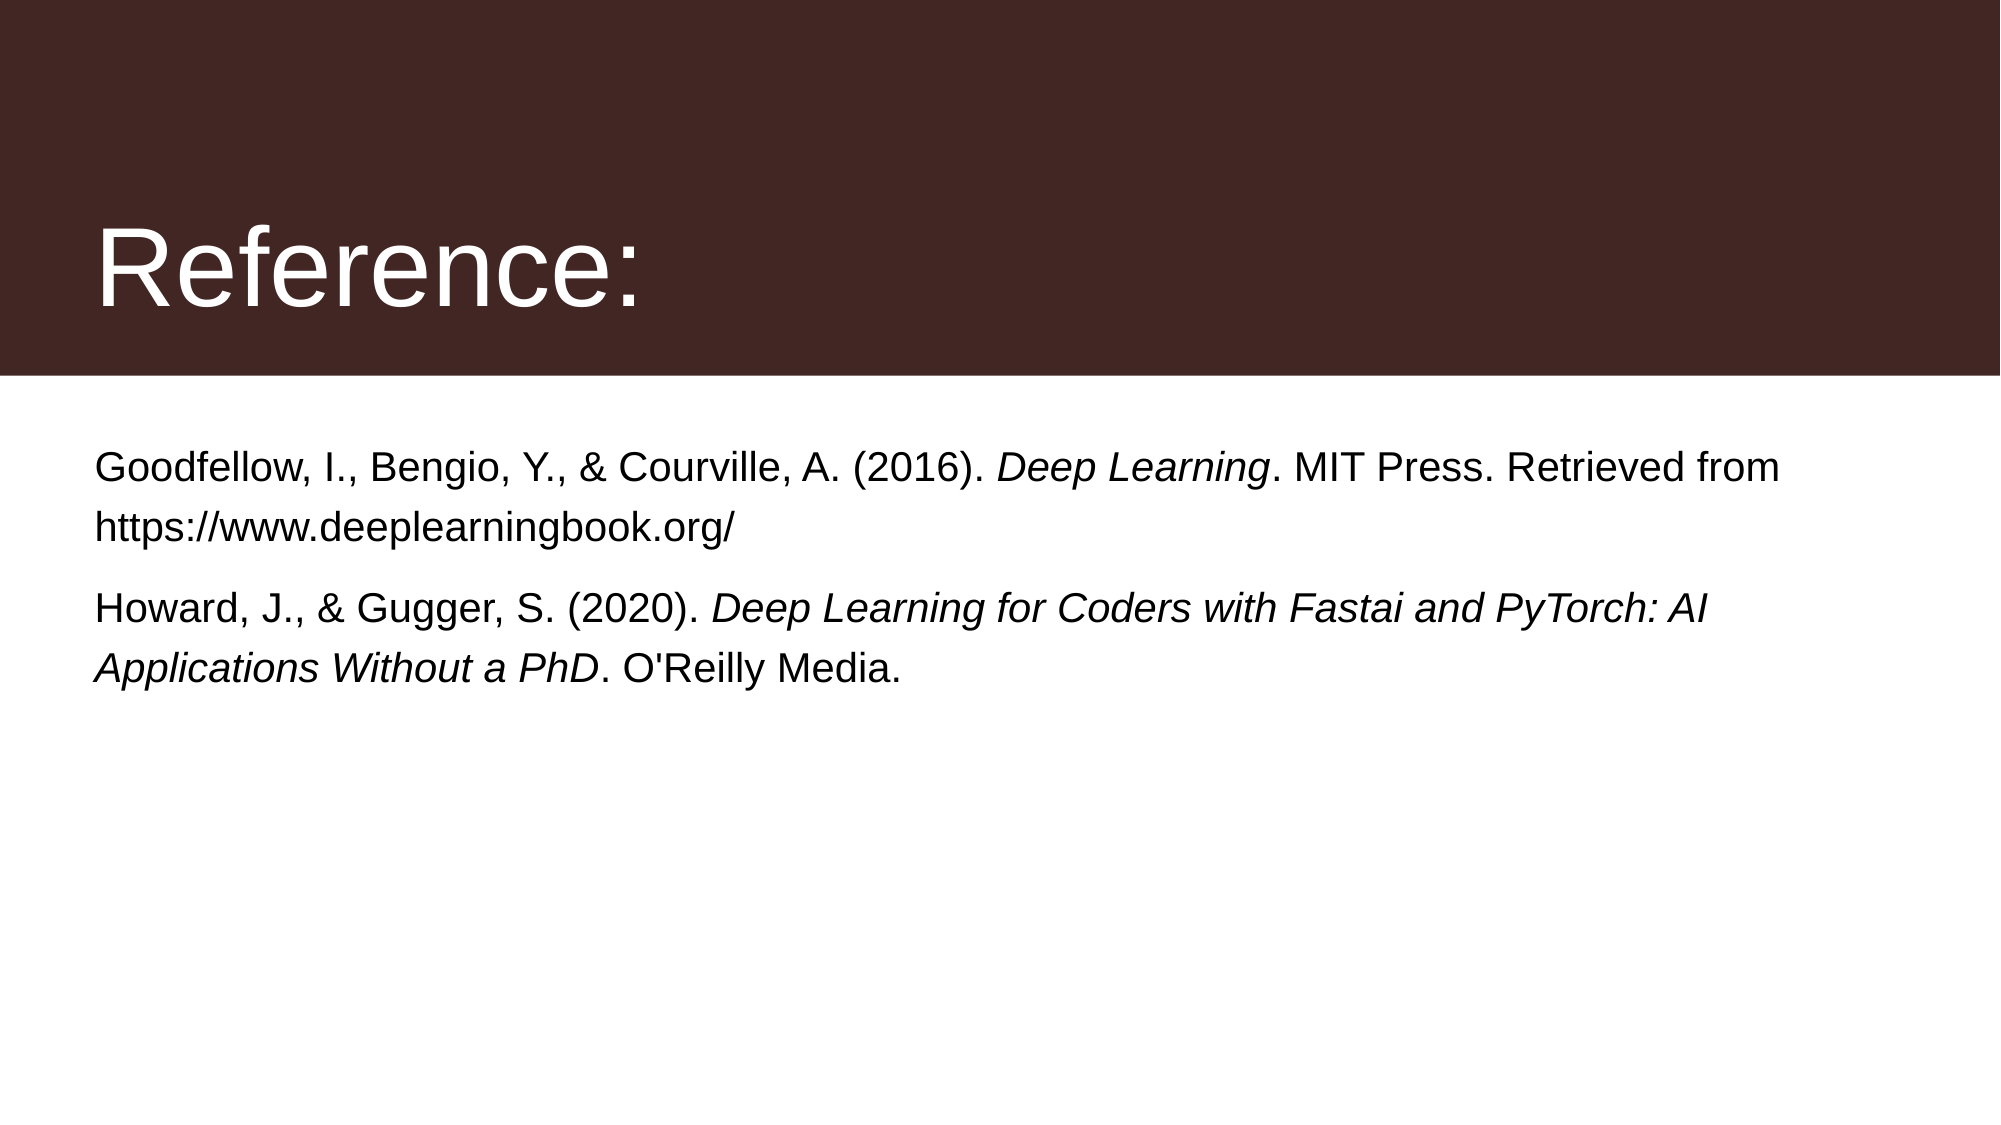

# Reference:
Goodfellow, I., Bengio, Y., & Courville, A. (2016). Deep Learning. MIT Press. Retrieved from https://www.deeplearningbook.org/
Howard, J., & Gugger, S. (2020). Deep Learning for Coders with Fastai and PyTorch: AI Applications Without a PhD. O'Reilly Media.